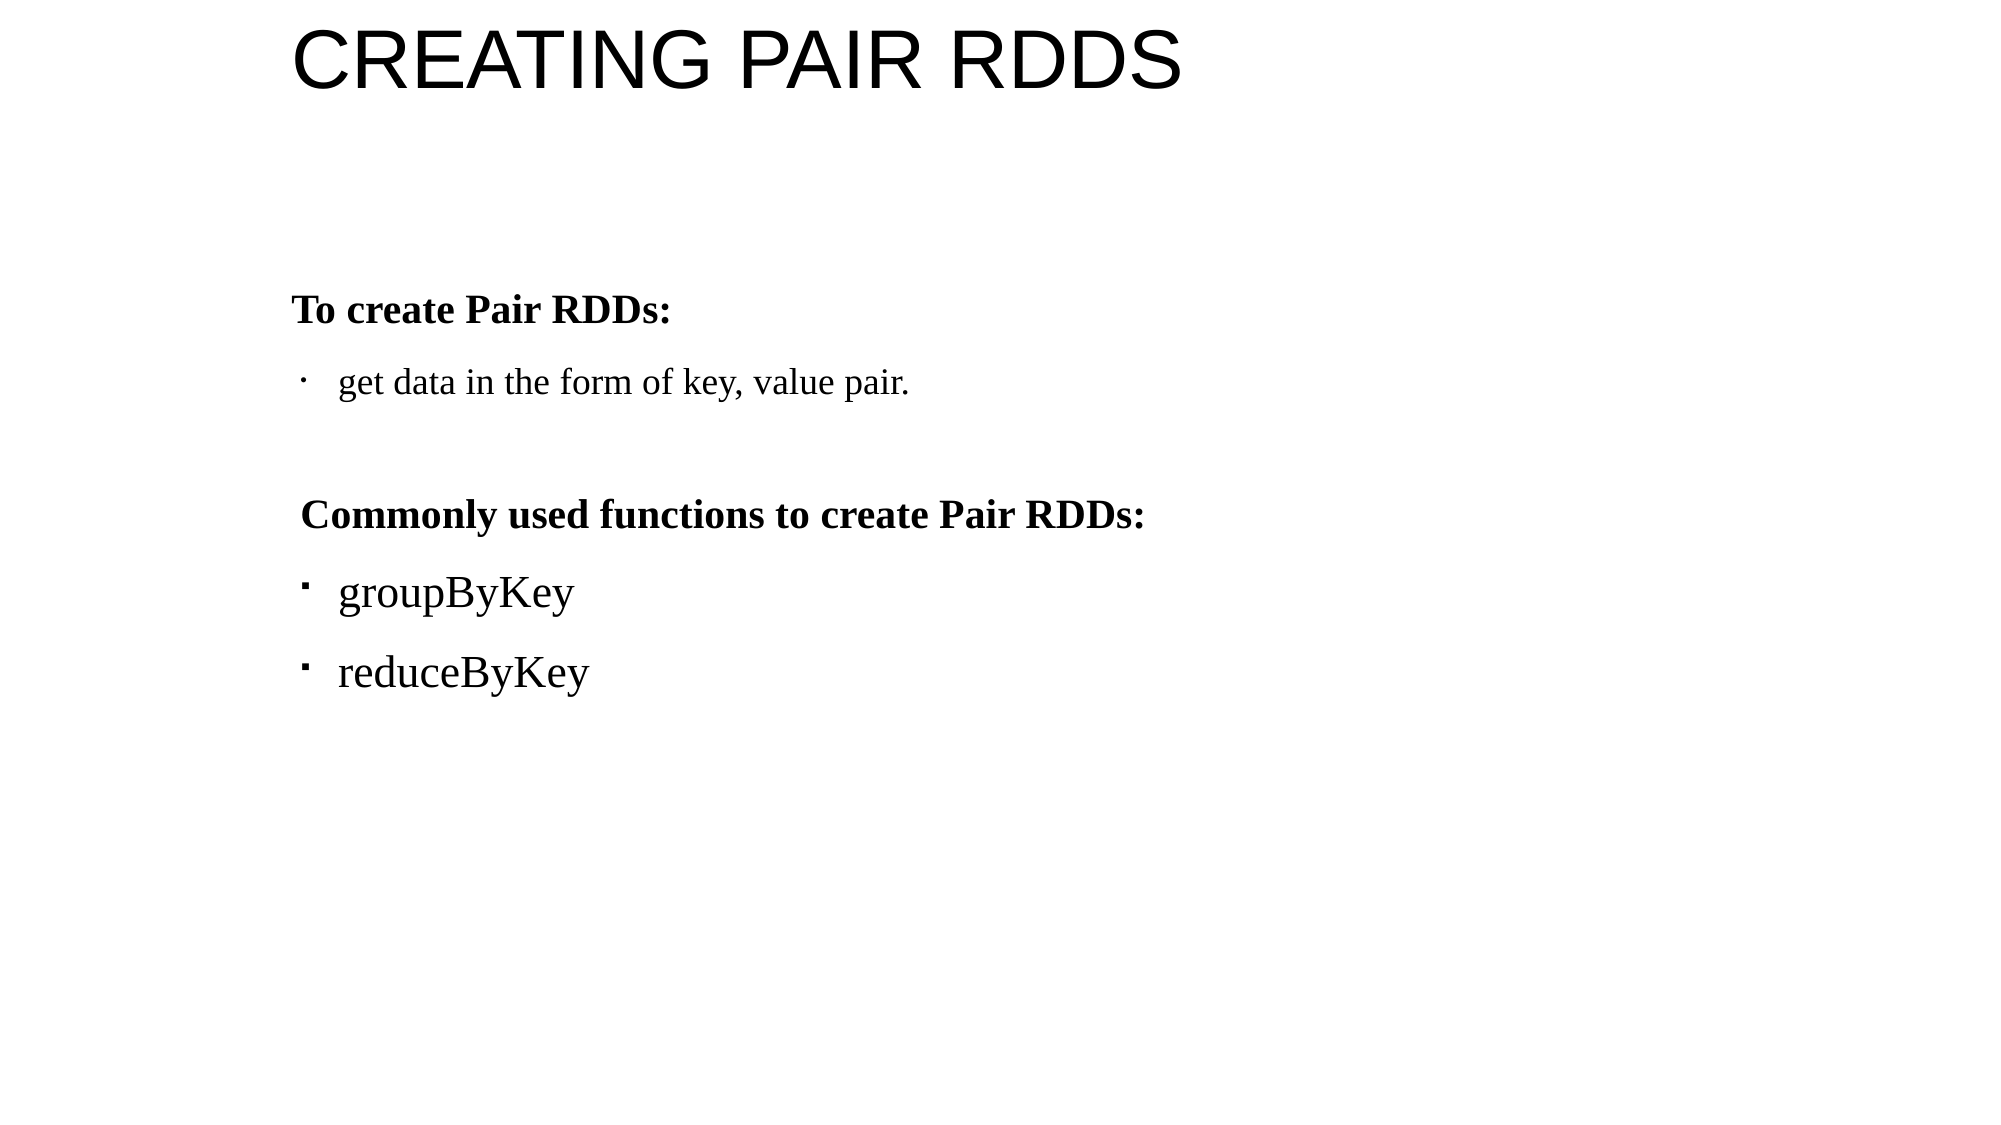

# Creating Pair RDDs

To create Pair RDDs:
get data in the form of key, value pair.

Commonly used functions to create Pair RDDs:
groupByKey
reduceByKey